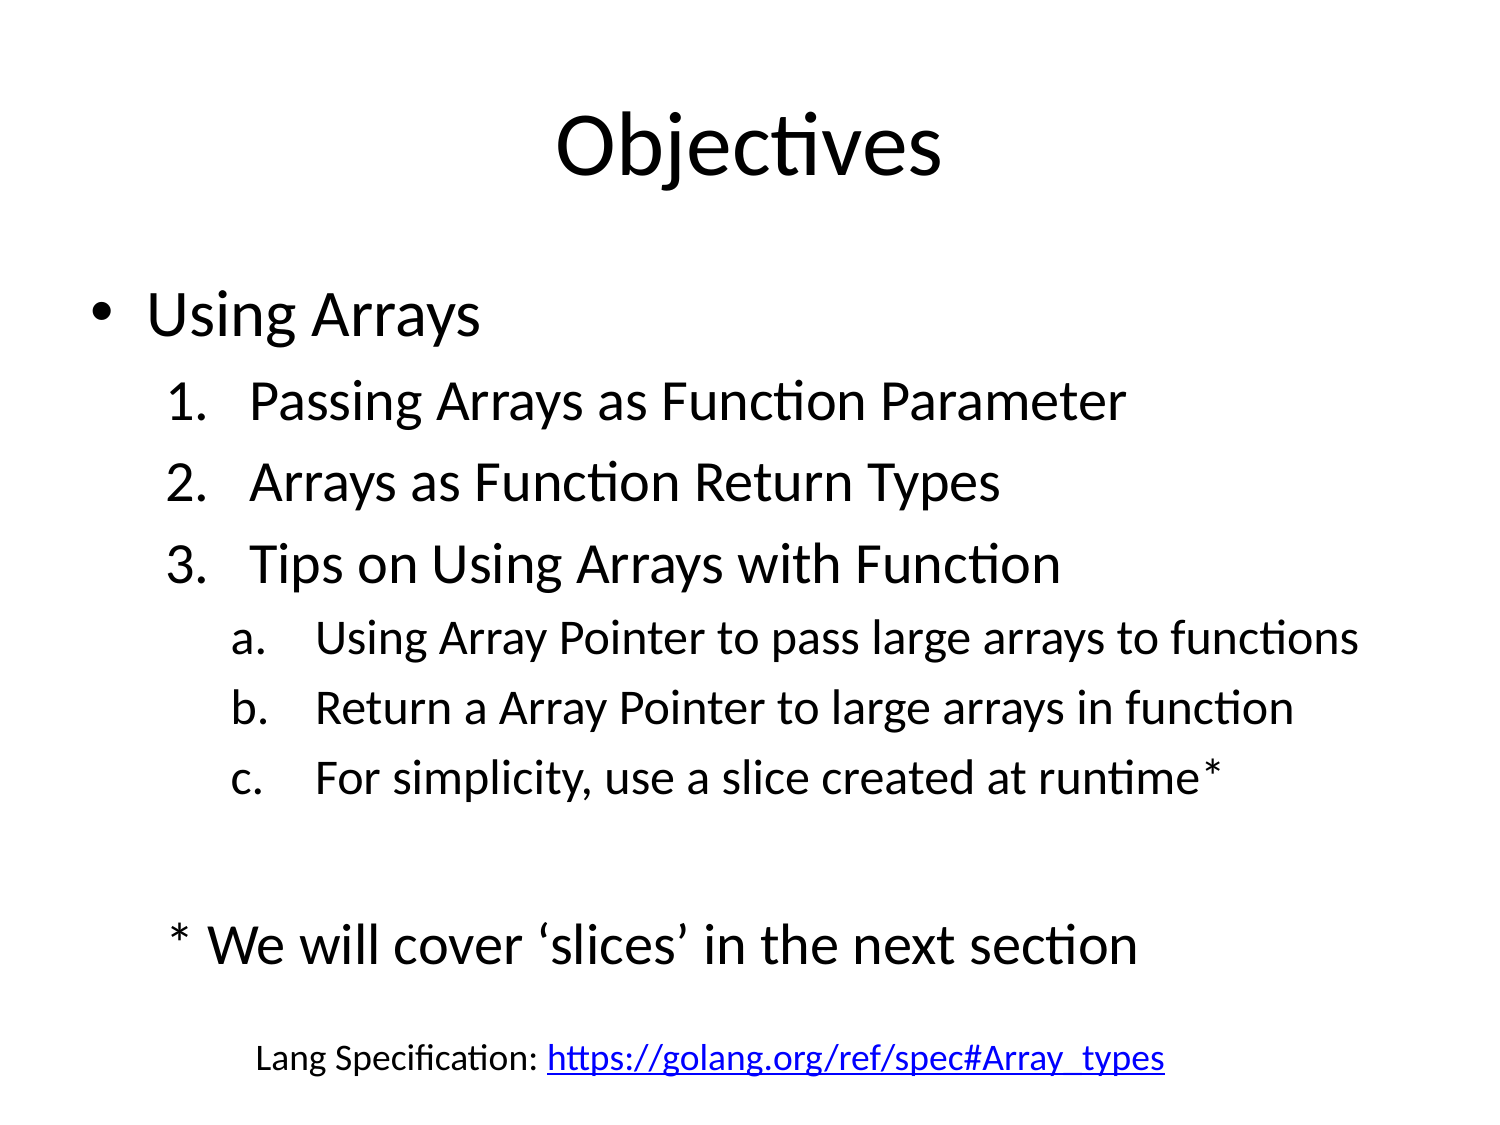

# Objectives
Using Arrays
Passing Arrays as Function Parameter
Arrays as Function Return Types
Tips on Using Arrays with Function
Using Array Pointer to pass large arrays to functions
Return a Array Pointer to large arrays in function
For simplicity, use a slice created at runtime*

* We will cover ‘slices’ in the next section
Lang Specification: https://golang.org/ref/spec#Array_types